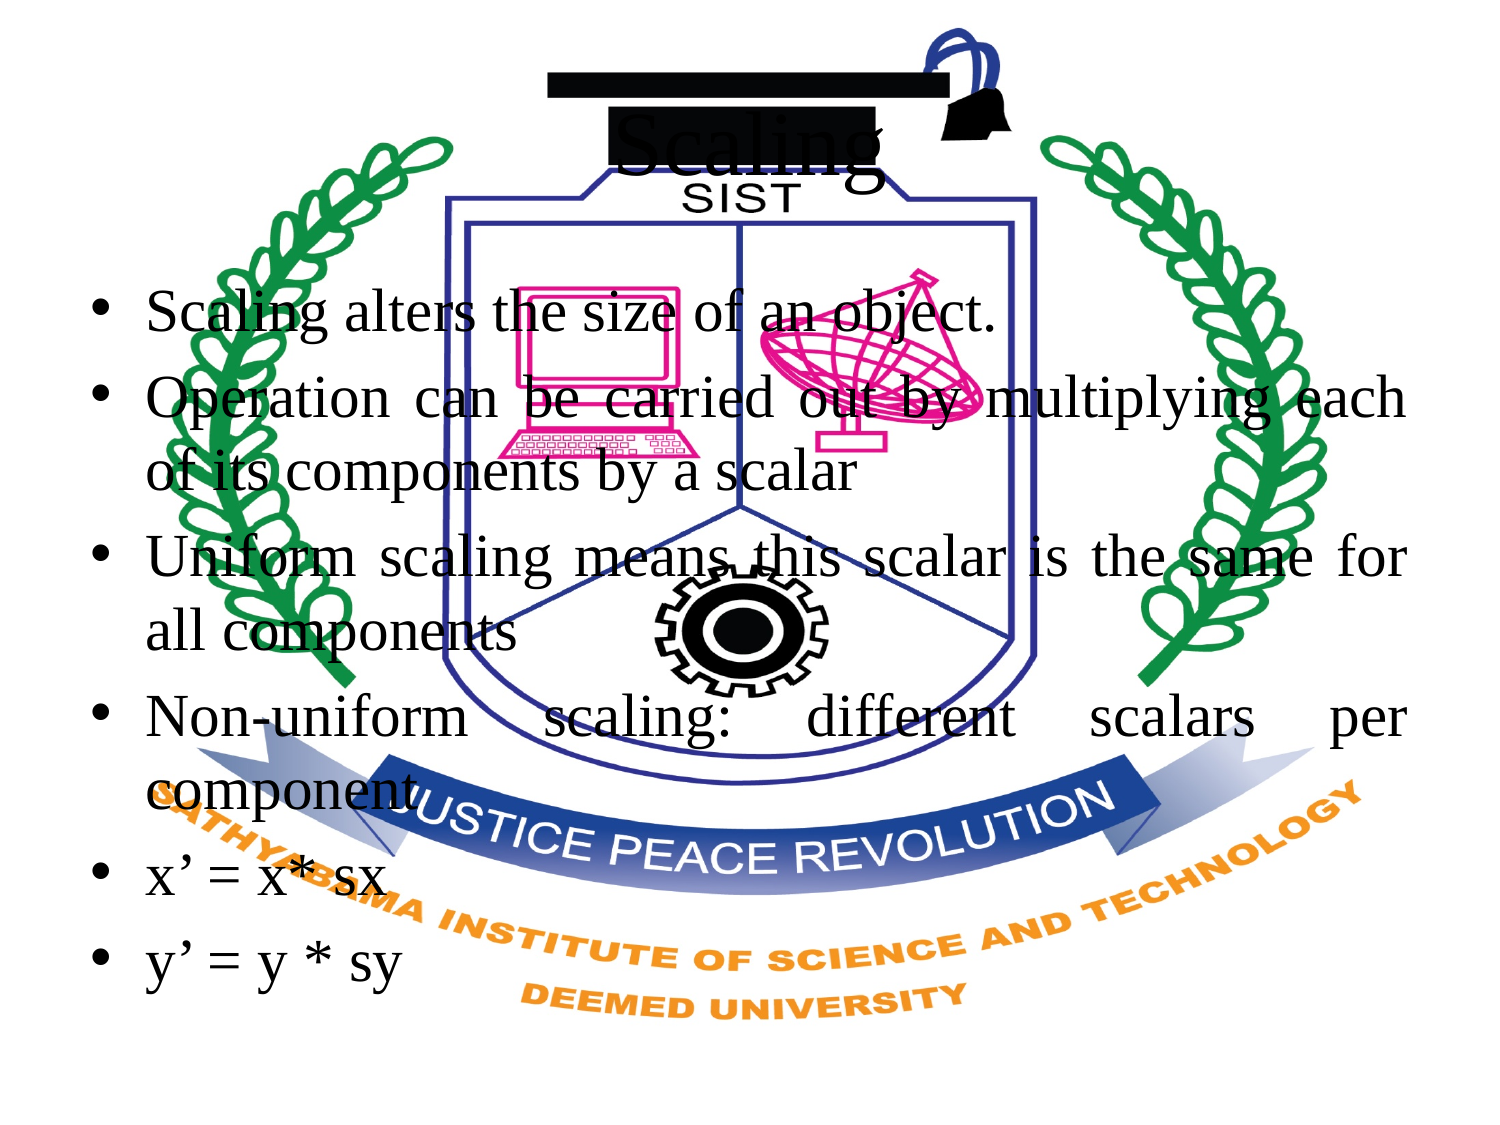

# Scaling
Scaling alters the size of an object.
Operation can be carried out by multiplying each of its components by a scalar
Uniform scaling means this scalar is the same for all components
Non-uniform scaling: different scalars per component
x’ = x* sx
y’ = y * sy